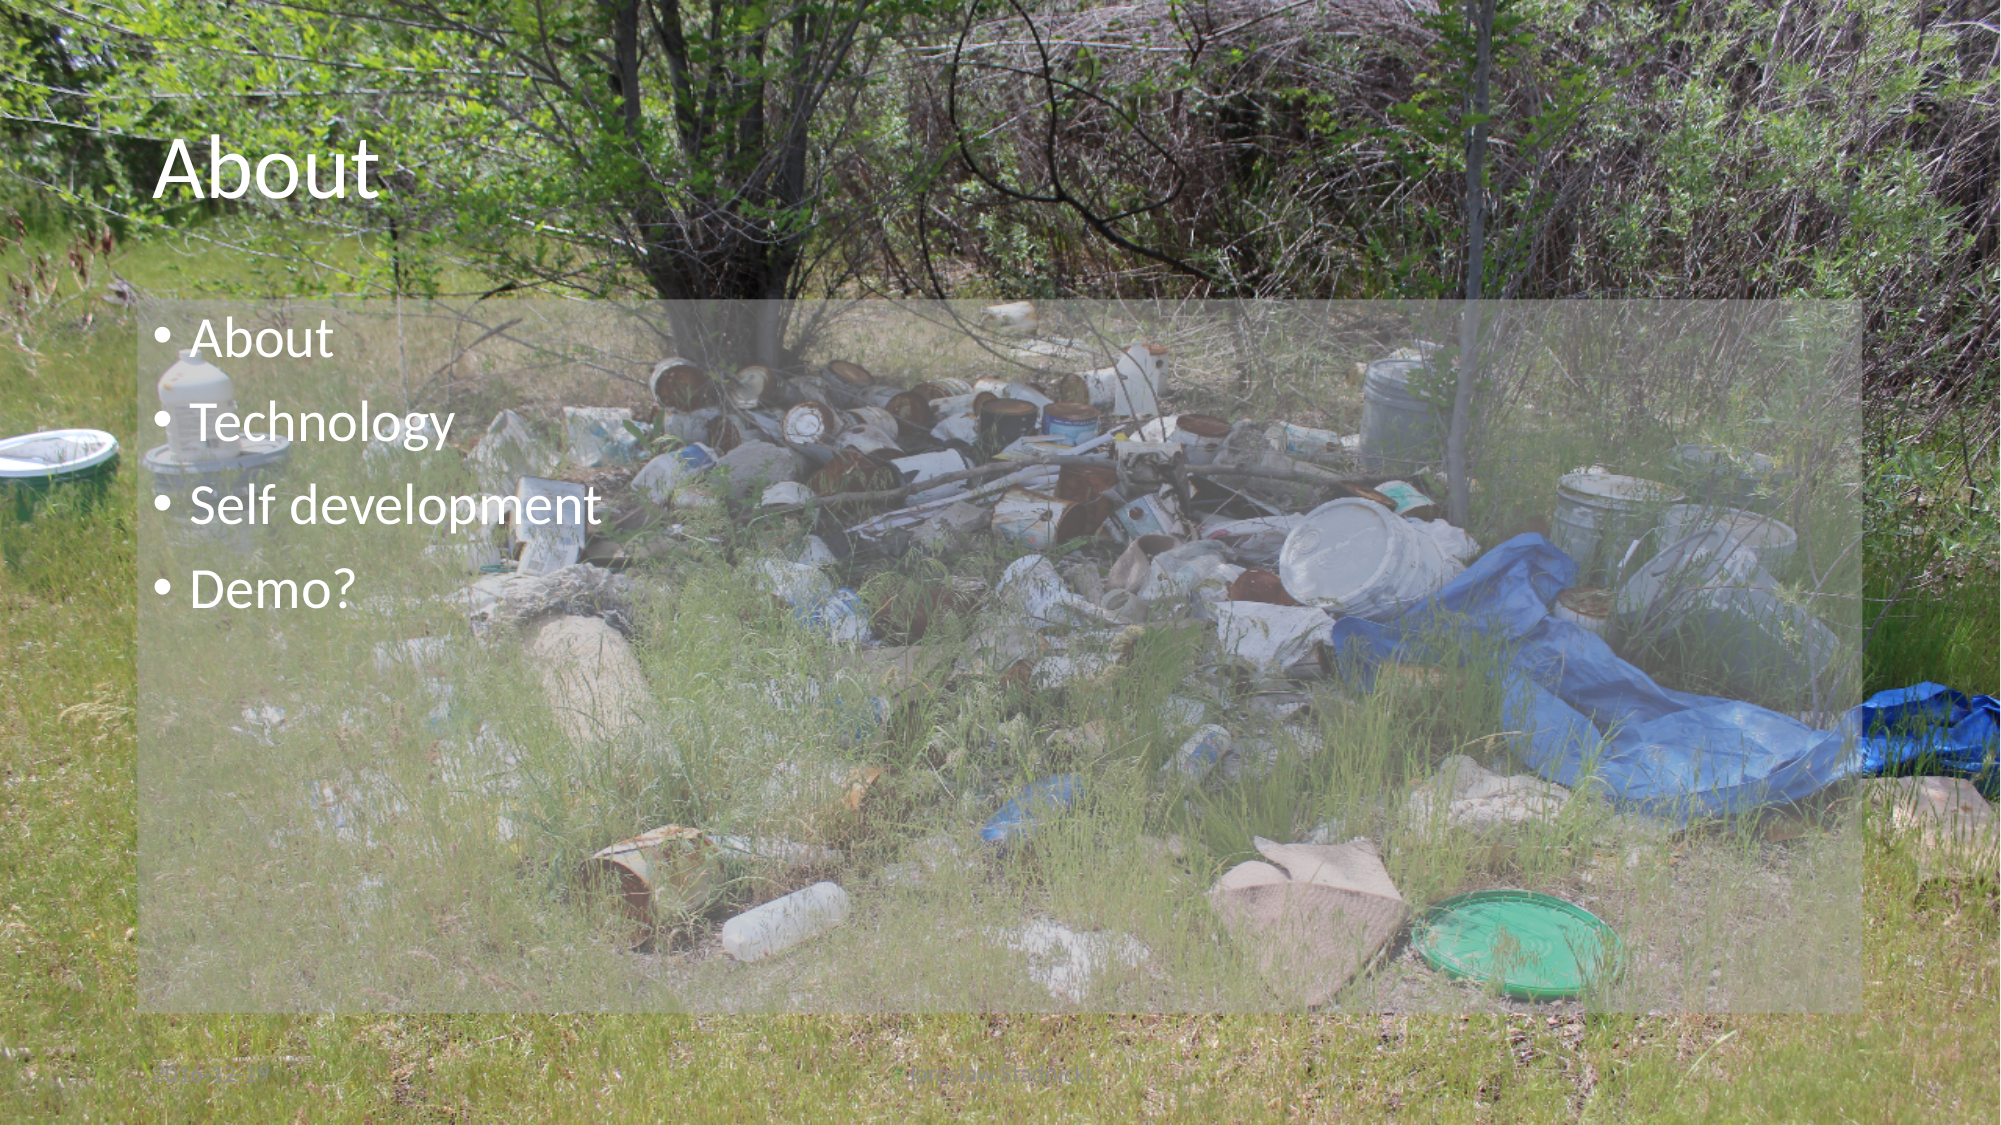

# About
About
Technology
Self development
Demo?
2016-12-19
Jarosław Stadnicki